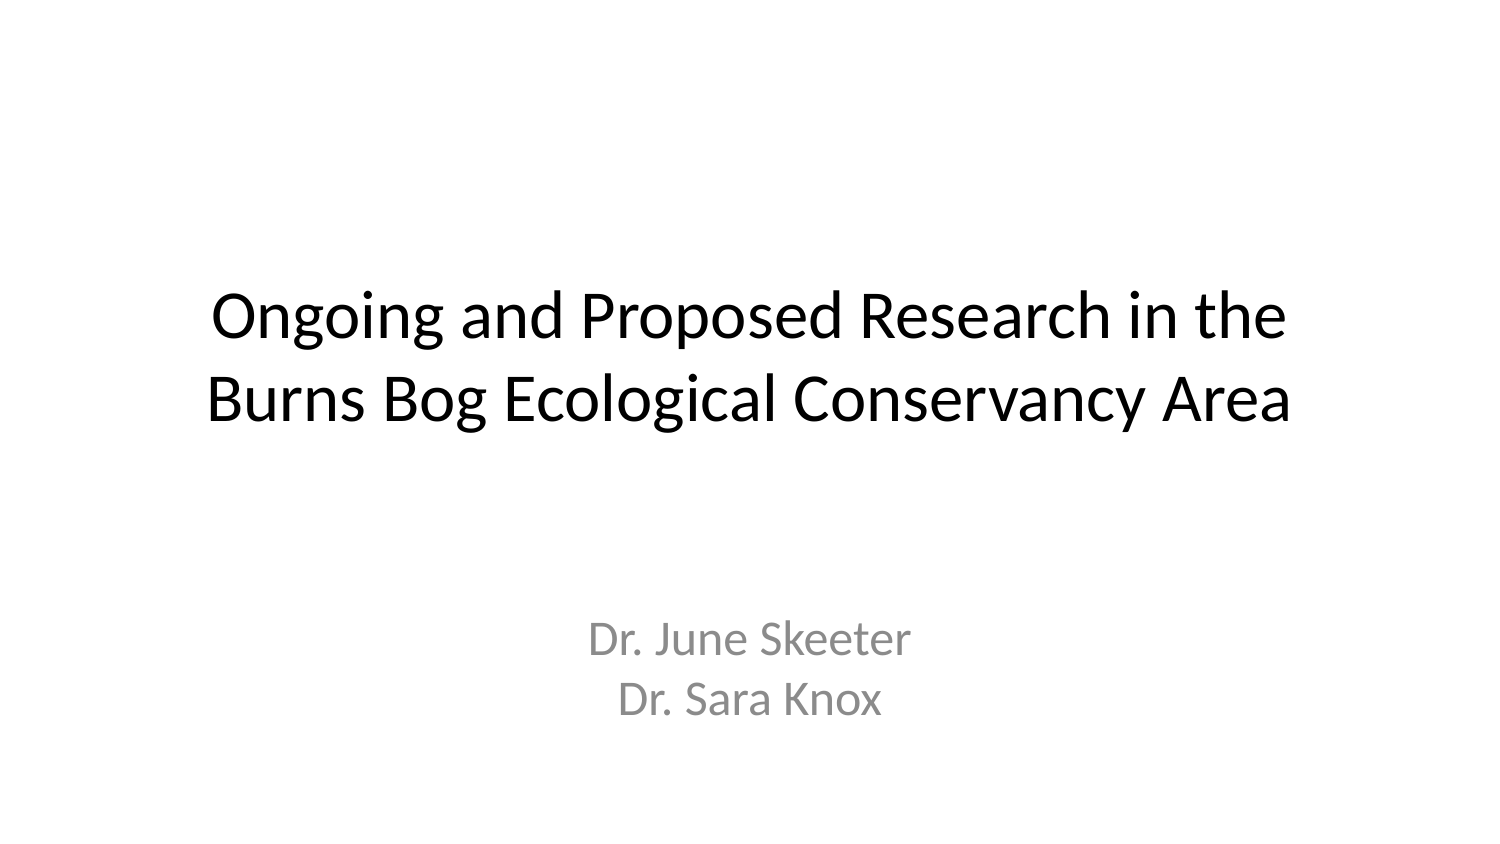

# Ongoing and Proposed Research in the Burns Bog Ecological Conservancy Area
Dr. June Skeeter
Dr. Sara Knox